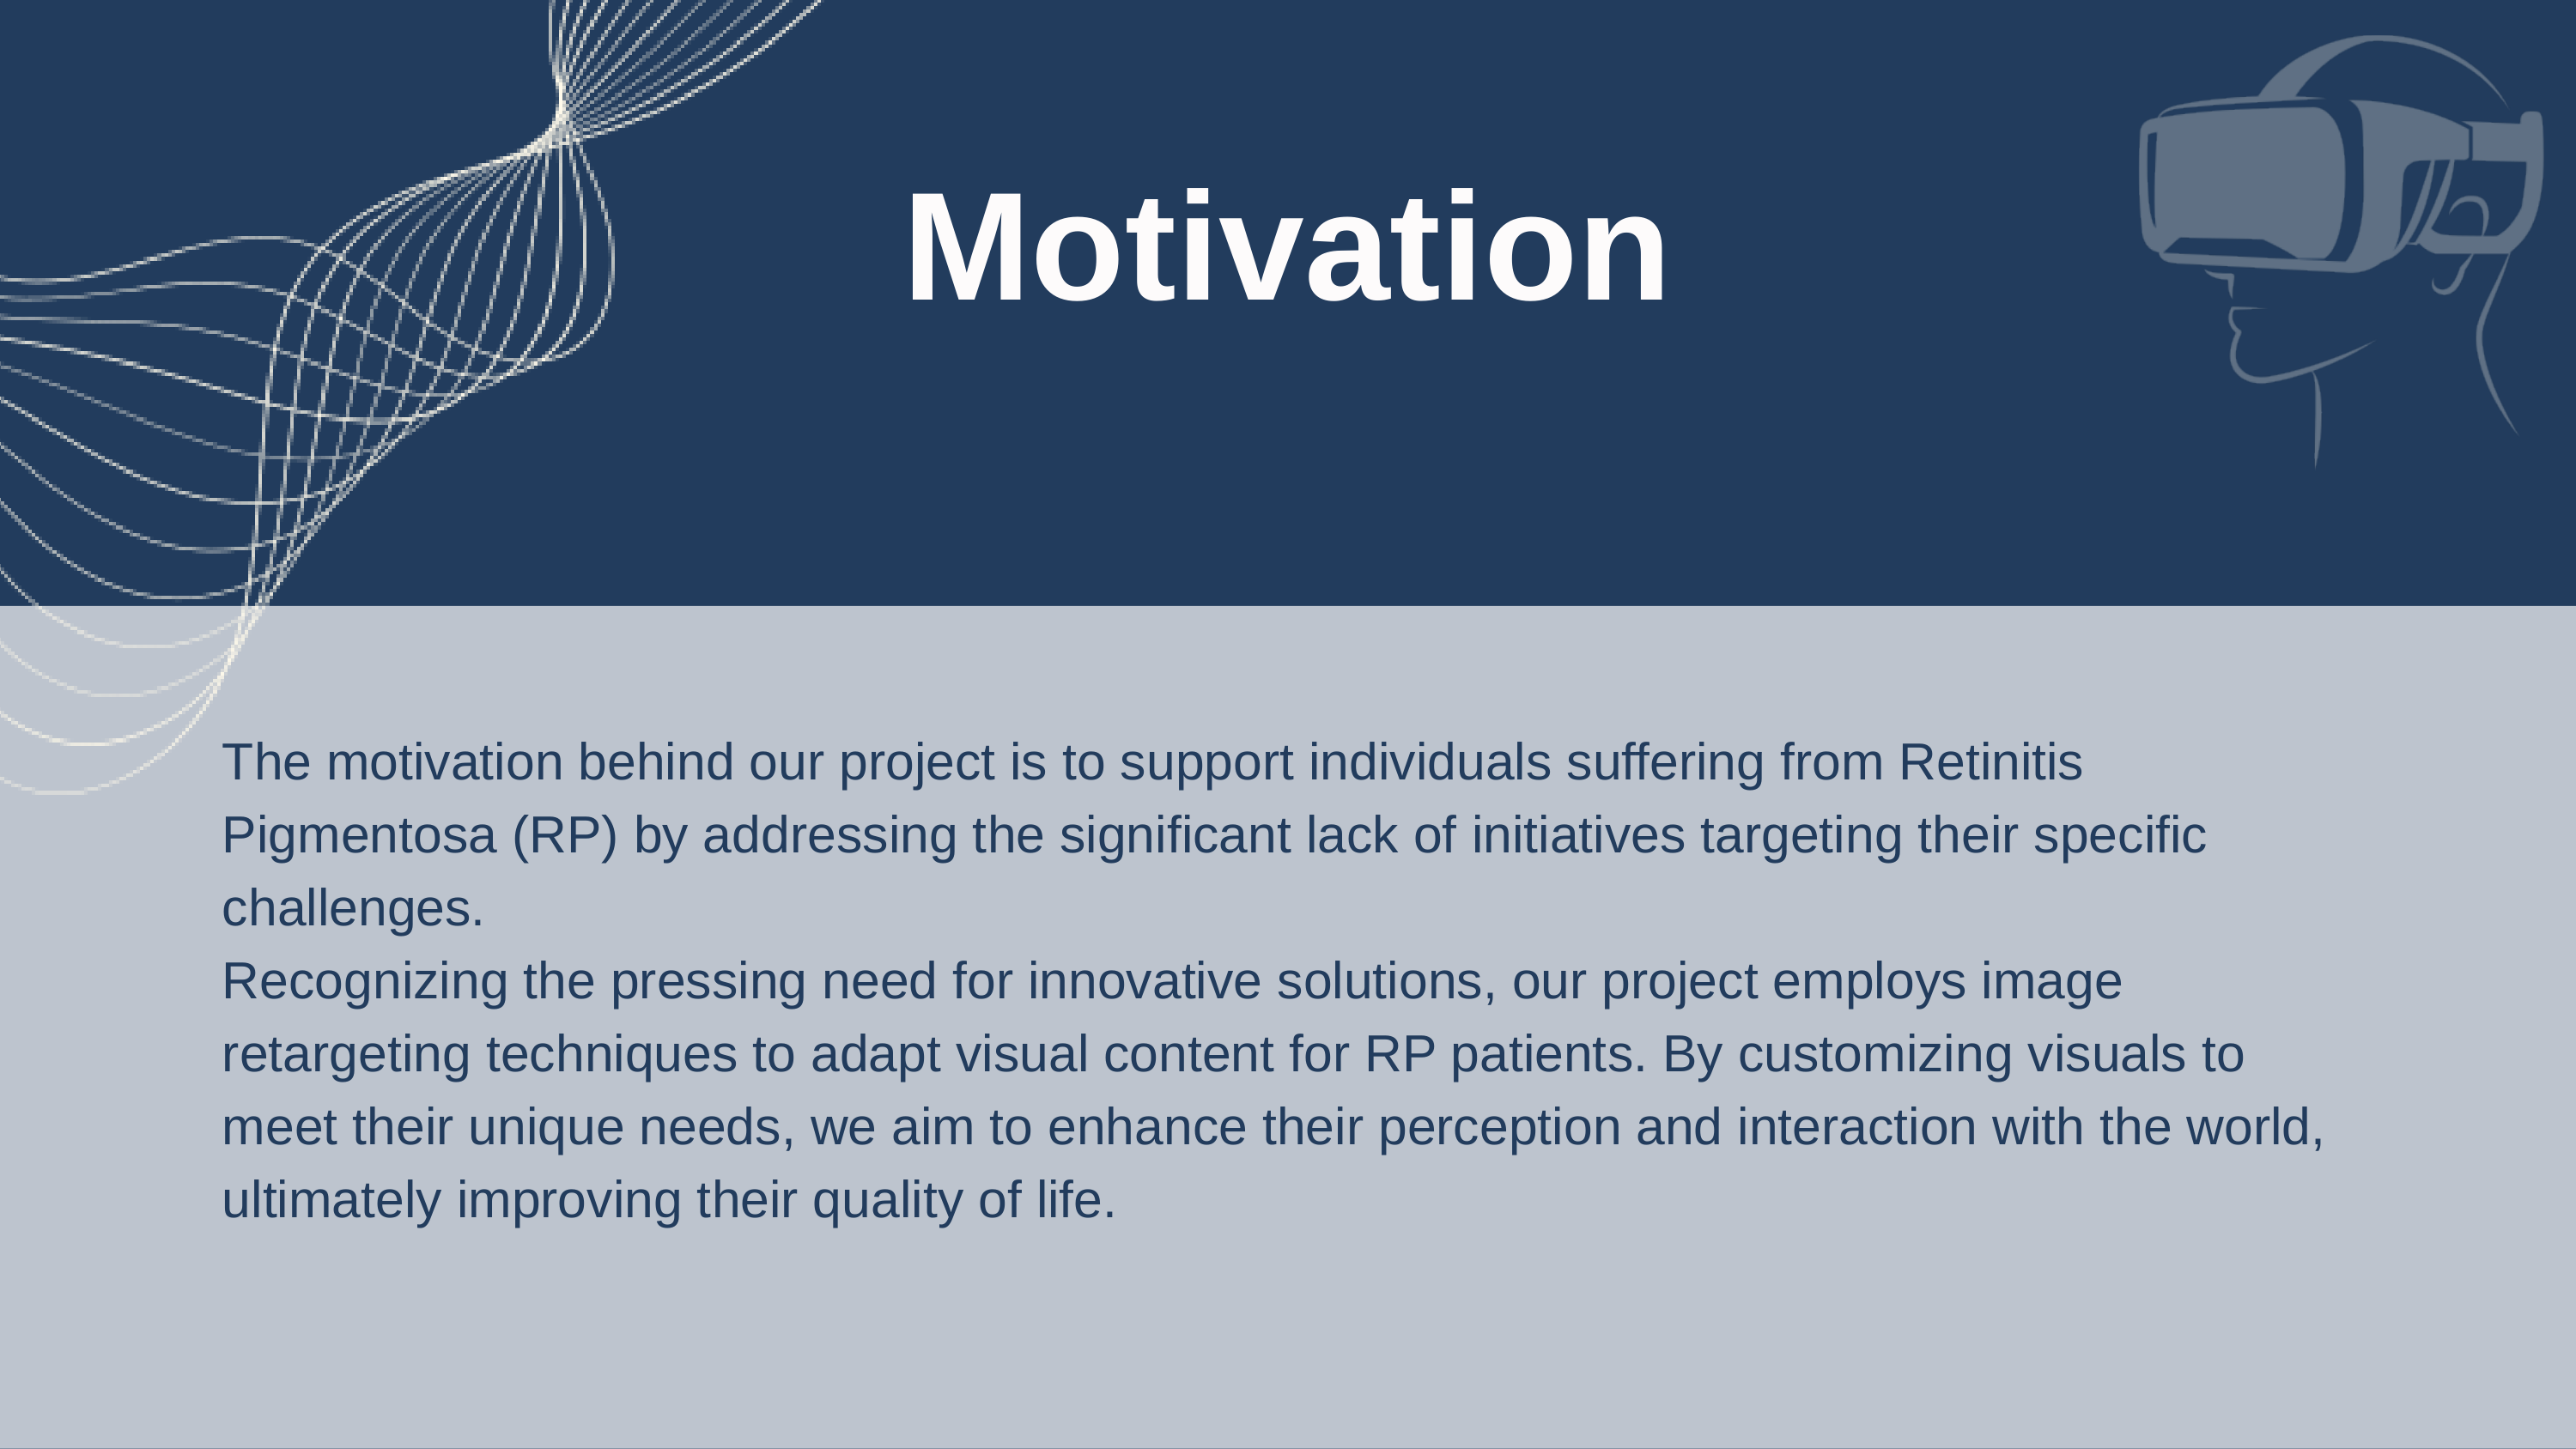

Motivation

The motivation behind our project is to support individuals suffering from Retinitis Pigmentosa (RP) by addressing the significant lack of initiatives targeting their specific challenges.
Recognizing the pressing need for innovative solutions, our project employs image retargeting techniques to adapt visual content for RP patients. By customizing visuals to meet their unique needs, we aim to enhance their perception and interaction with the world, ultimately improving their quality of life.